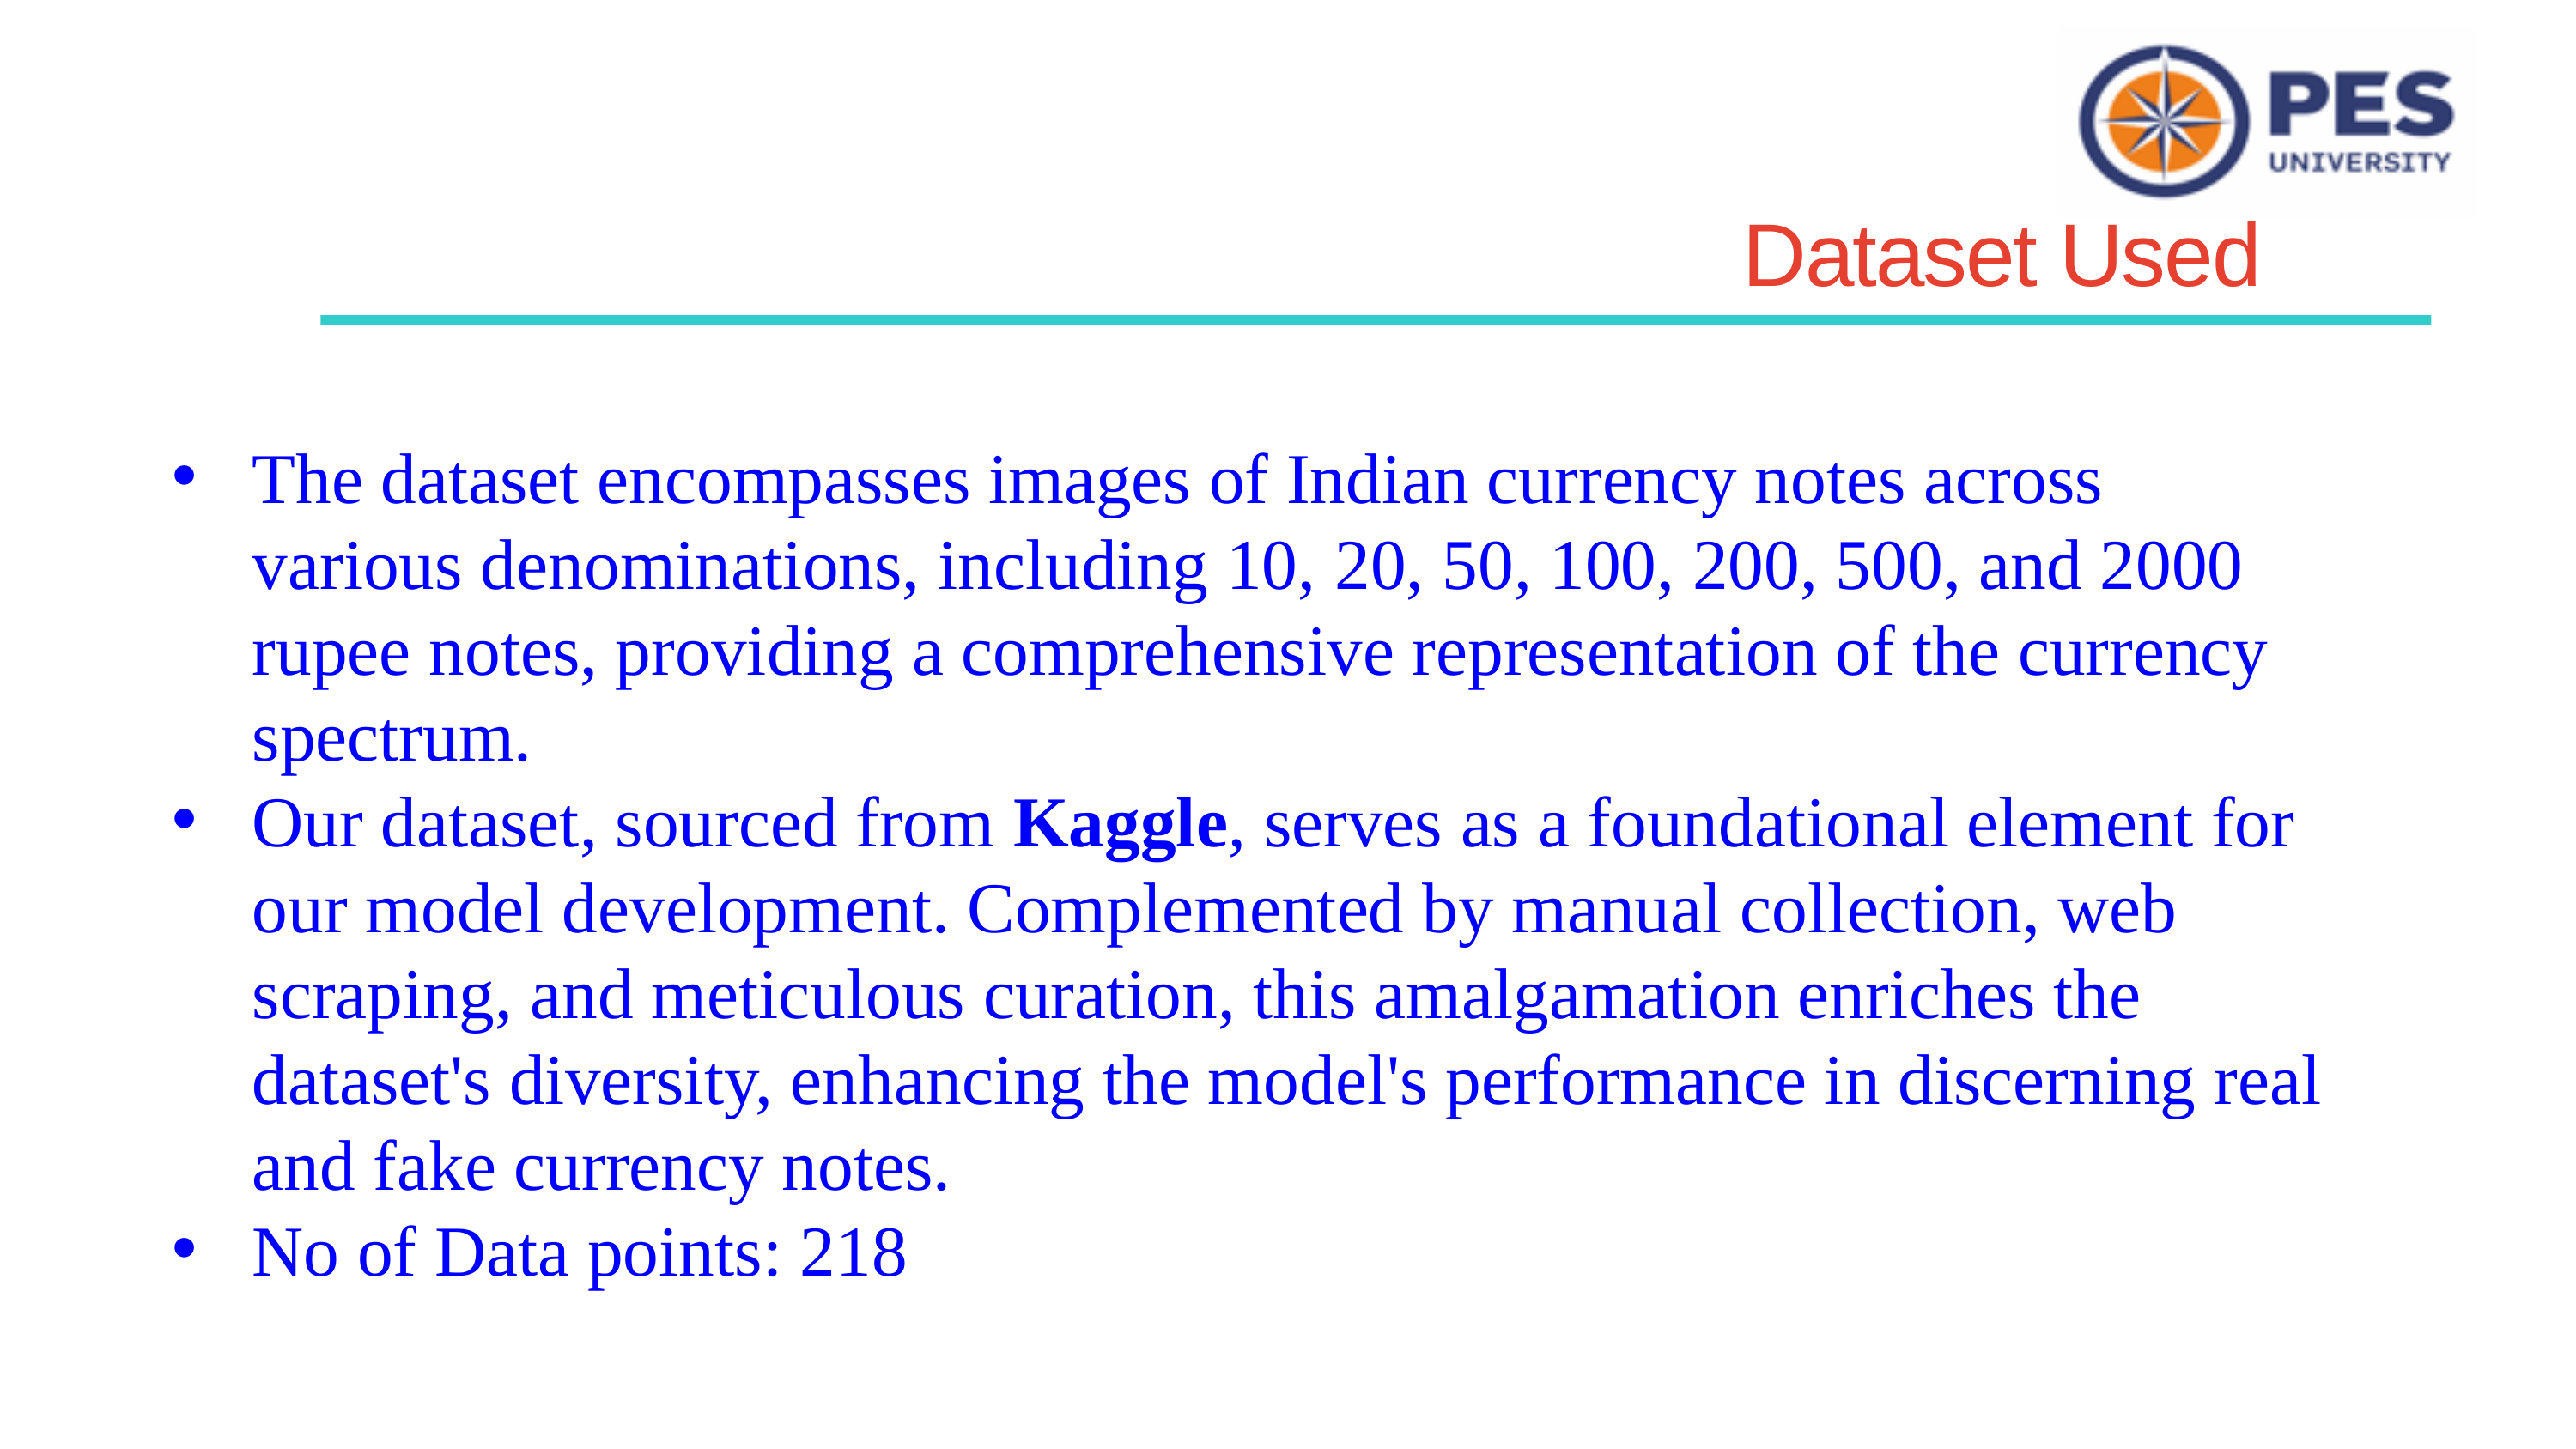

Dataset Used

The dataset encompasses images of Indian currency notes across various denominations, including 10, 20, 50, 100, 200, 500, and 2000 rupee notes, providing a comprehensive representation of the currency spectrum.
Our dataset, sourced from Kaggle, serves as a foundational element for our model development. Complemented by manual collection, web scraping, and meticulous curation, this amalgamation enriches the dataset's diversity, enhancing the model's performance in discerning real and fake currency notes.
No of Data points: 218